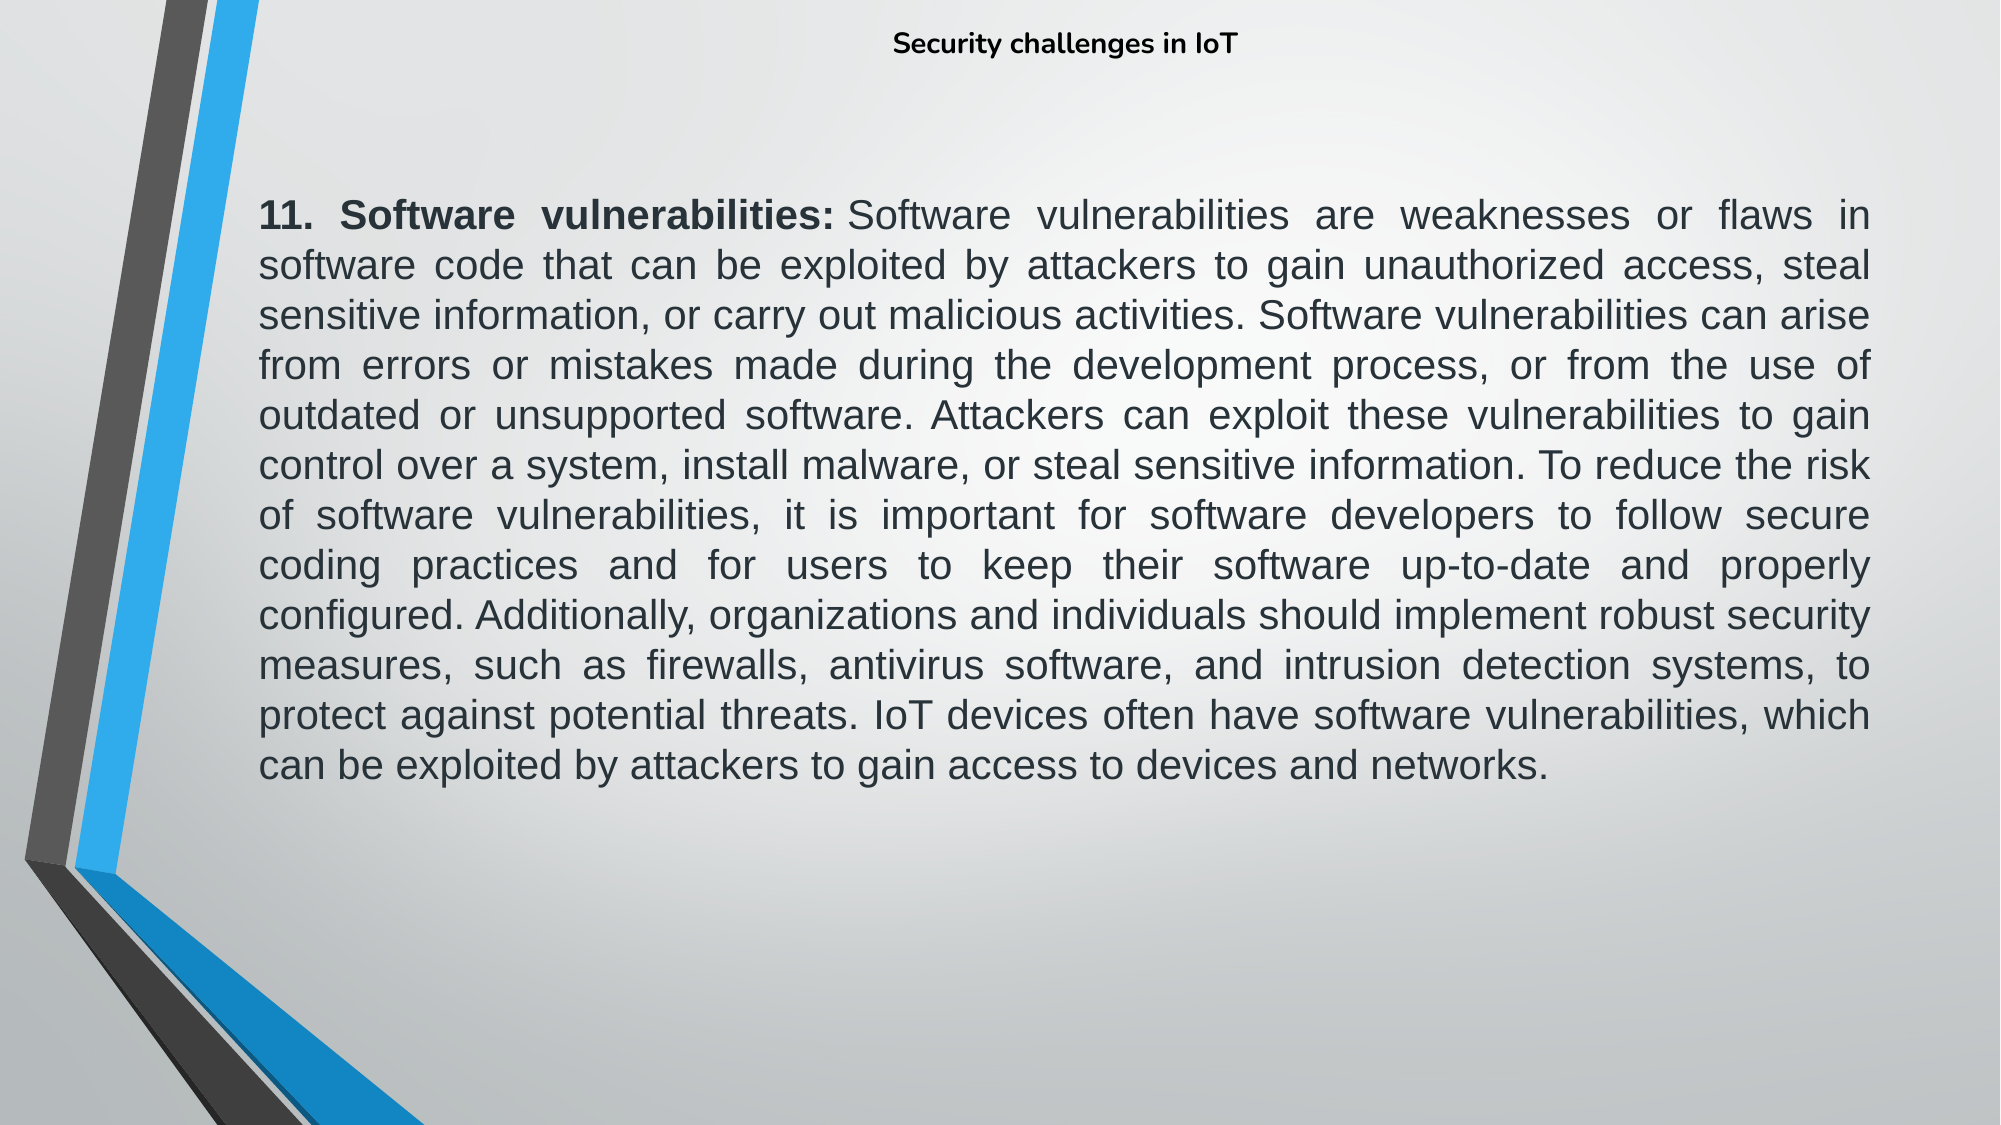

# Security challenges in IoT
11. Software vulnerabilities: Software vulnerabilities are weaknesses or flaws in software code that can be exploited by attackers to gain unauthorized access, steal sensitive information, or carry out malicious activities. Software vulnerabilities can arise from errors or mistakes made during the development process, or from the use of outdated or unsupported software. Attackers can exploit these vulnerabilities to gain control over a system, install malware, or steal sensitive information. To reduce the risk of software vulnerabilities, it is important for software developers to follow secure coding practices and for users to keep their software up-to-date and properly configured. Additionally, organizations and individuals should implement robust security measures, such as firewalls, antivirus software, and intrusion detection systems, to protect against potential threats. IoT devices often have software vulnerabilities, which can be exploited by attackers to gain access to devices and networks.